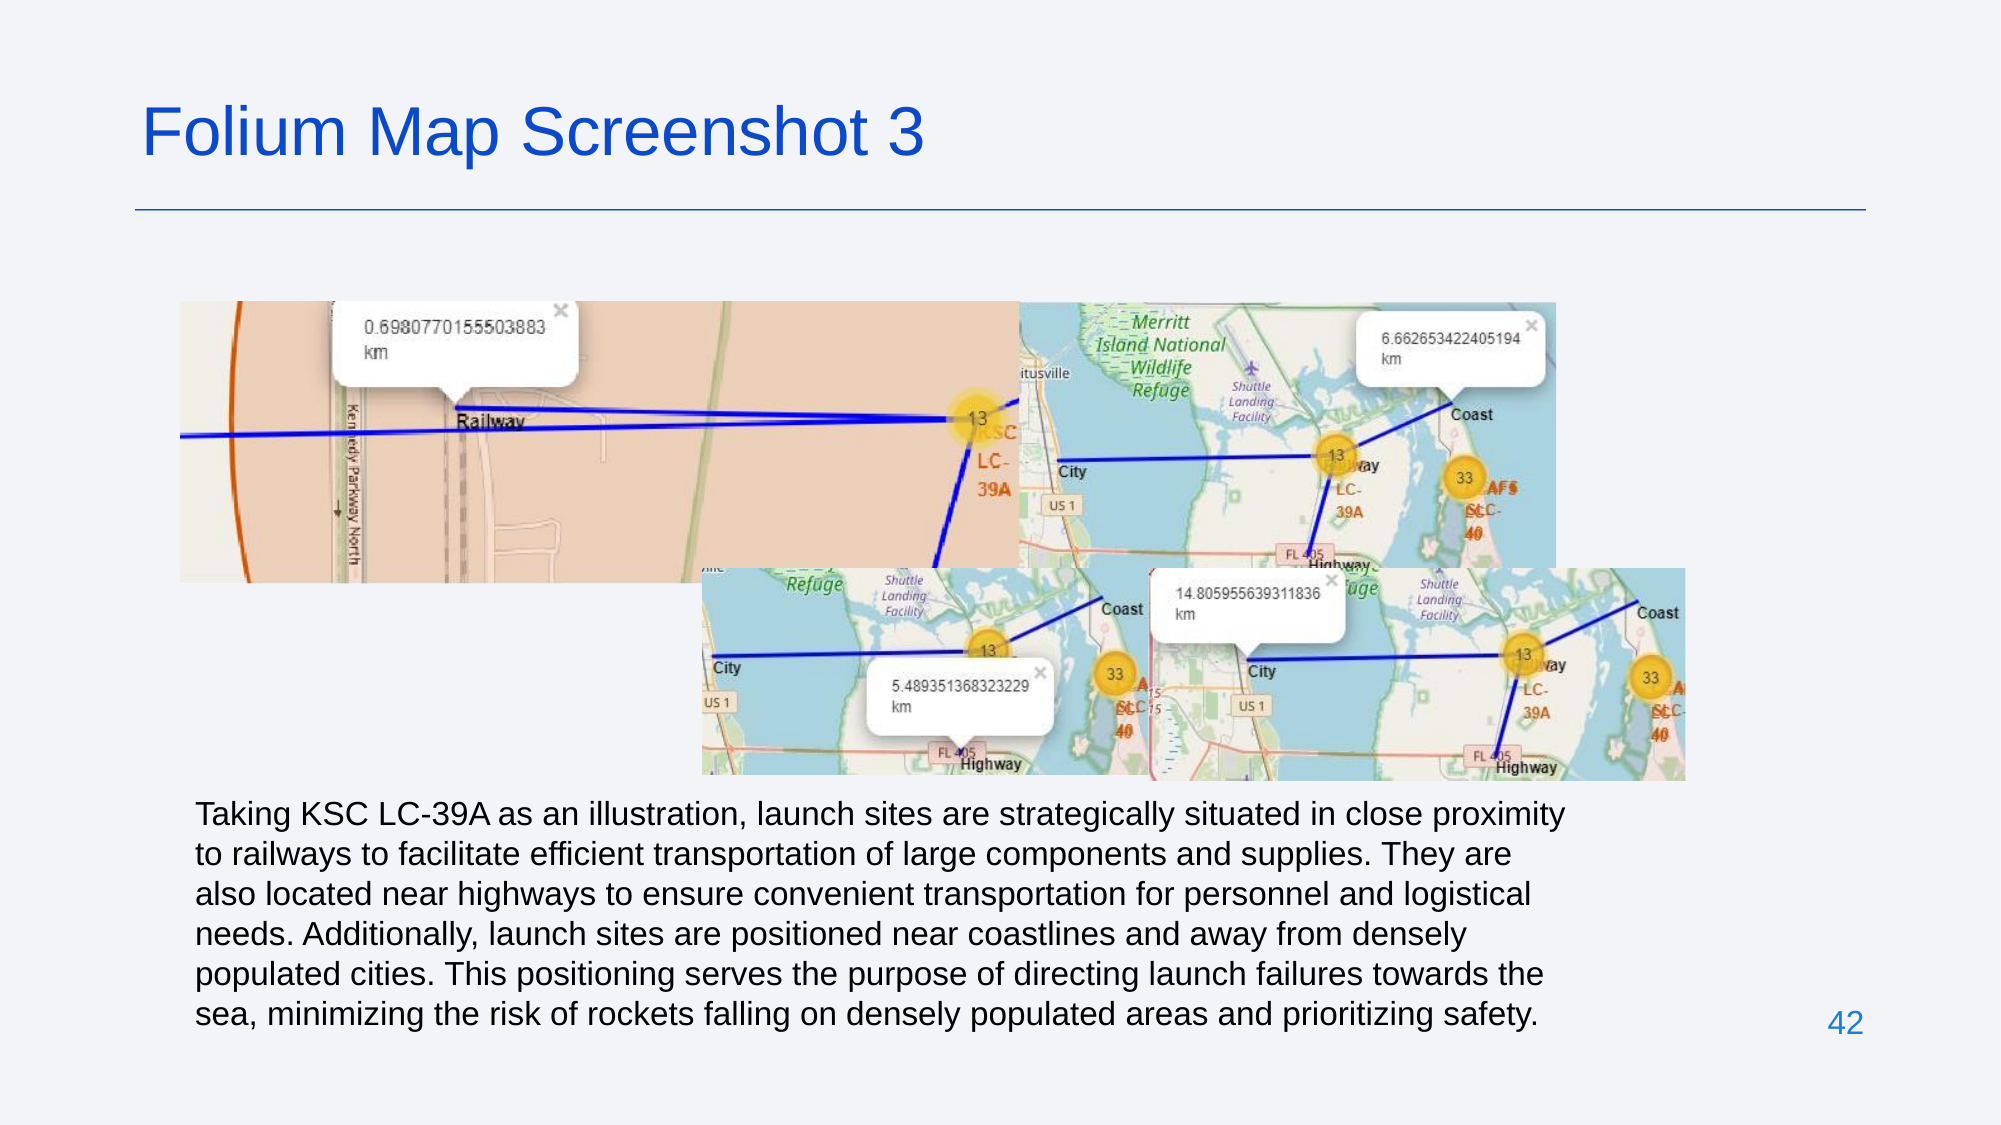

Folium Map Screenshot 3

Taking KSC LC-39A as an illustration, launch sites are strategically situated in close proximity to railways to facilitate efficient transportation of large components and supplies. They are also located near highways to ensure convenient transportation for personnel and logistical needs. Additionally, launch sites are positioned near coastlines and away from densely populated cities. This positioning serves the purpose of directing launch failures towards the sea, minimizing the risk of rockets falling on densely populated areas and prioritizing safety.
42